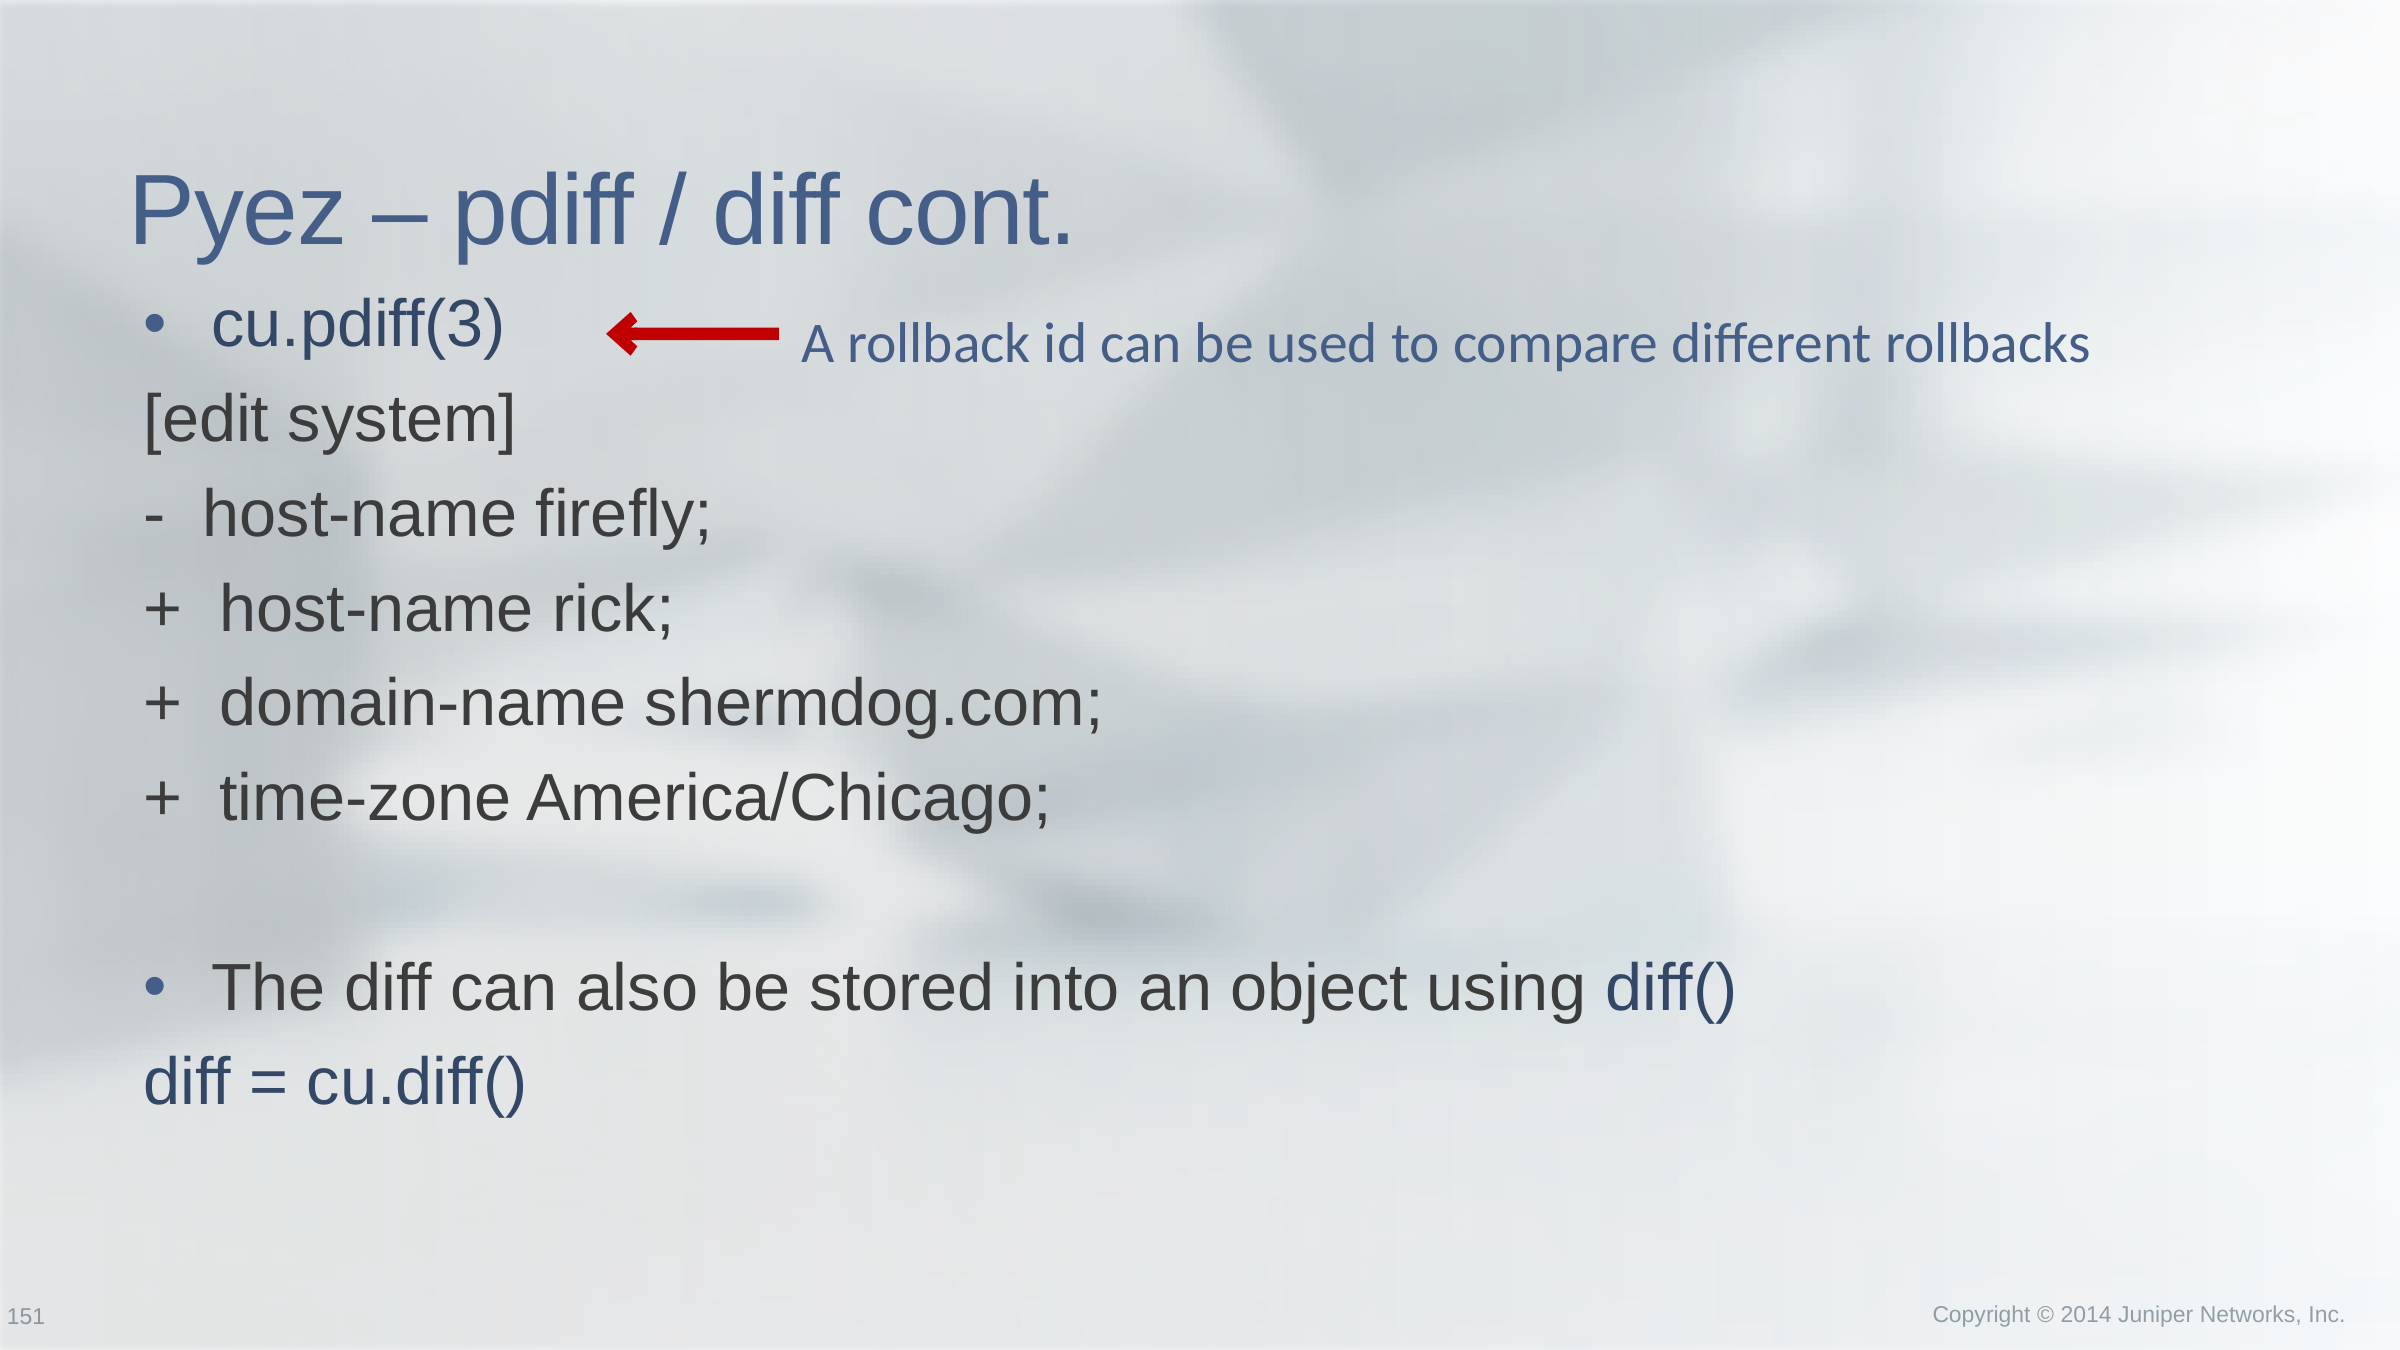

# Pyez – pdiff / diff cont.
cu.pdiff(3)
[edit system]
-  host-name firefly;
+  host-name rick;
+  domain-name shermdog.com;
+  time-zone America/Chicago;

The diff can also be stored into an object using diff()
diff = cu.diff()

A rollback id can be used to compare different rollbacks